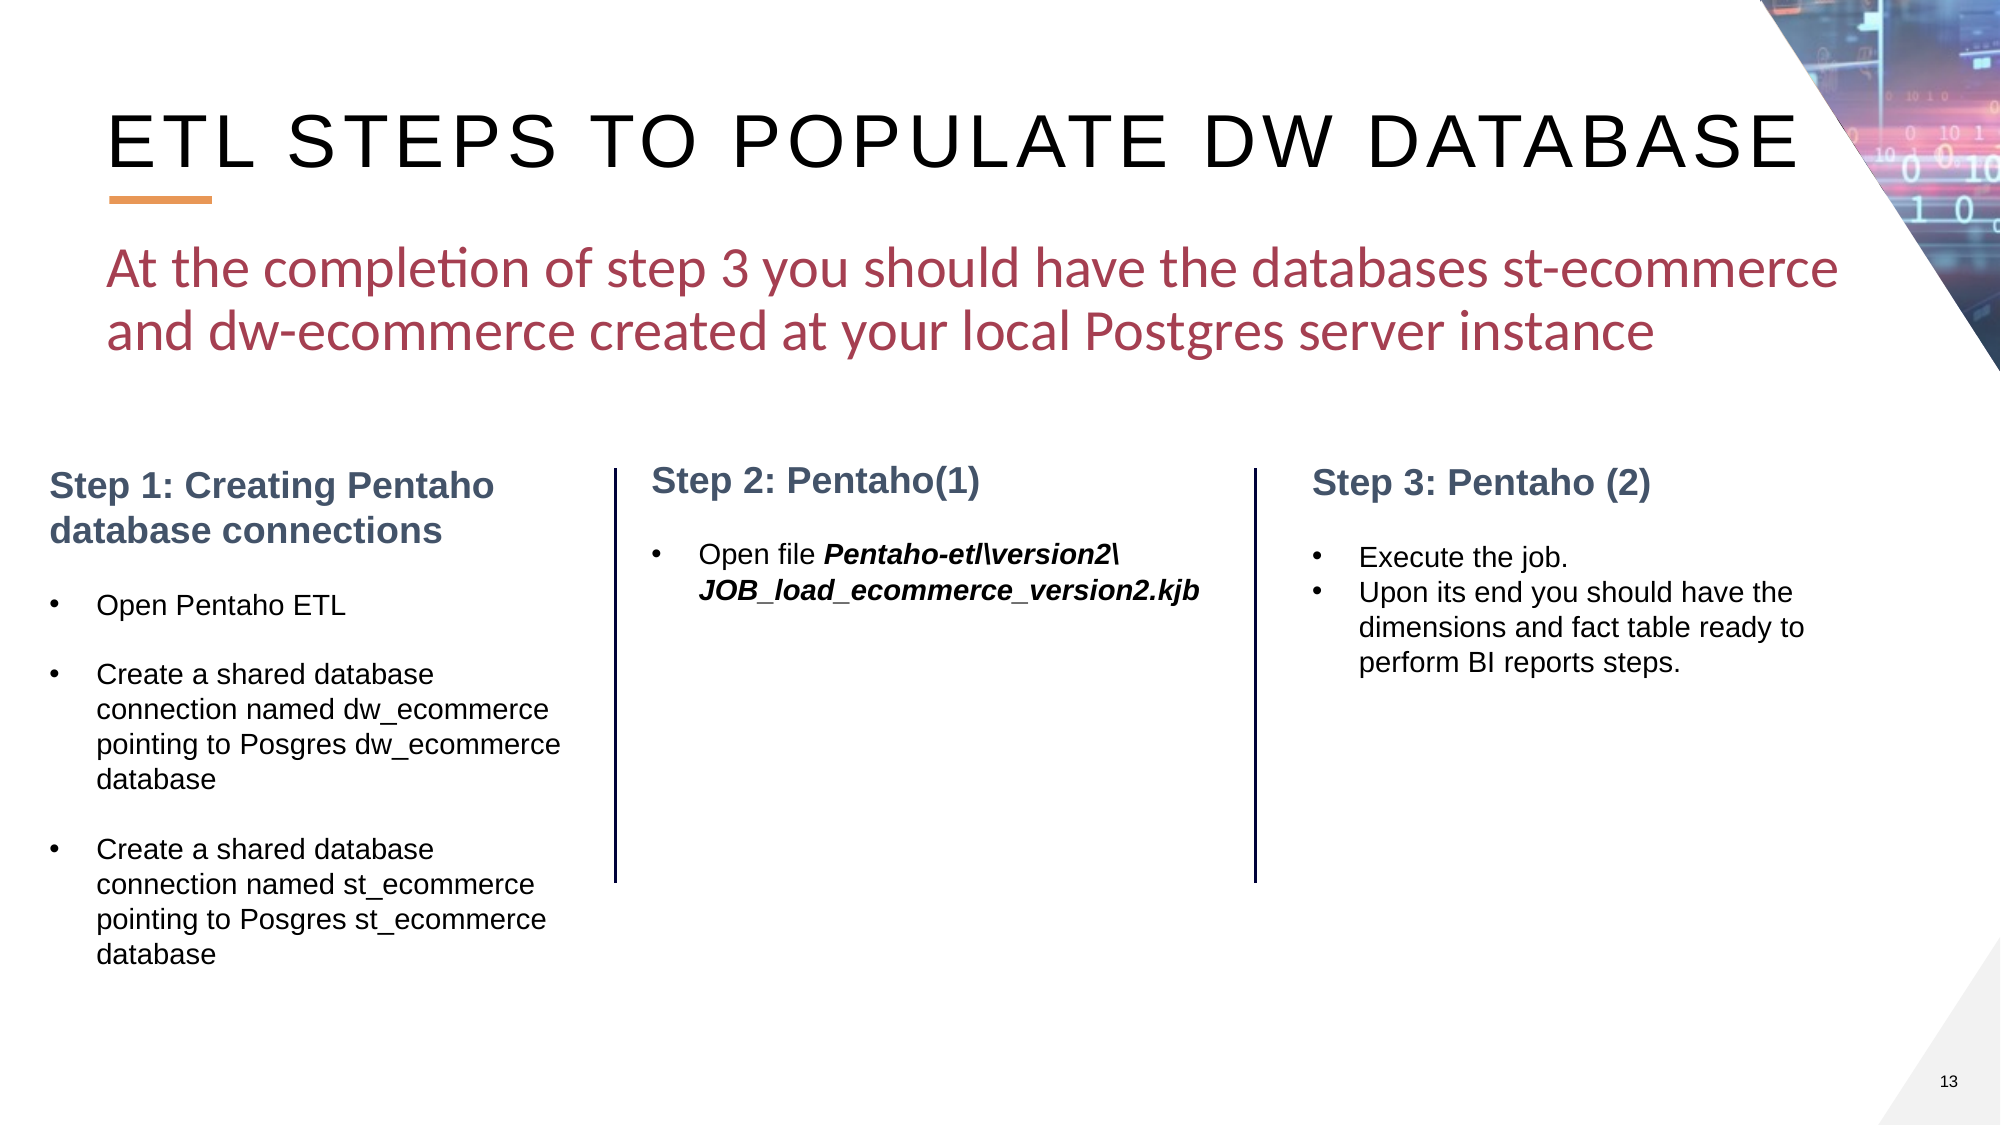

# ETL Steps to Populate DW database
At the completion of step 3 you should have the databases st-ecommerce and dw-ecommerce created at your local Postgres server instance

Step 2: Pentaho(1)

Open file Pentaho-etl\version2\JOB_load_ecommerce_version2.kjb

Step 3: Pentaho (2)

Execute the job.
Upon its end you should have the dimensions and fact table ready to perform BI reports steps.
Step 1: Creating Pentaho database connections

Open Pentaho ETL

Create a shared database connection named dw_ecommerce pointing to Posgres dw_ecommerce database

Create a shared database connection named st_ecommerce pointing to Posgres st_ecommerce database